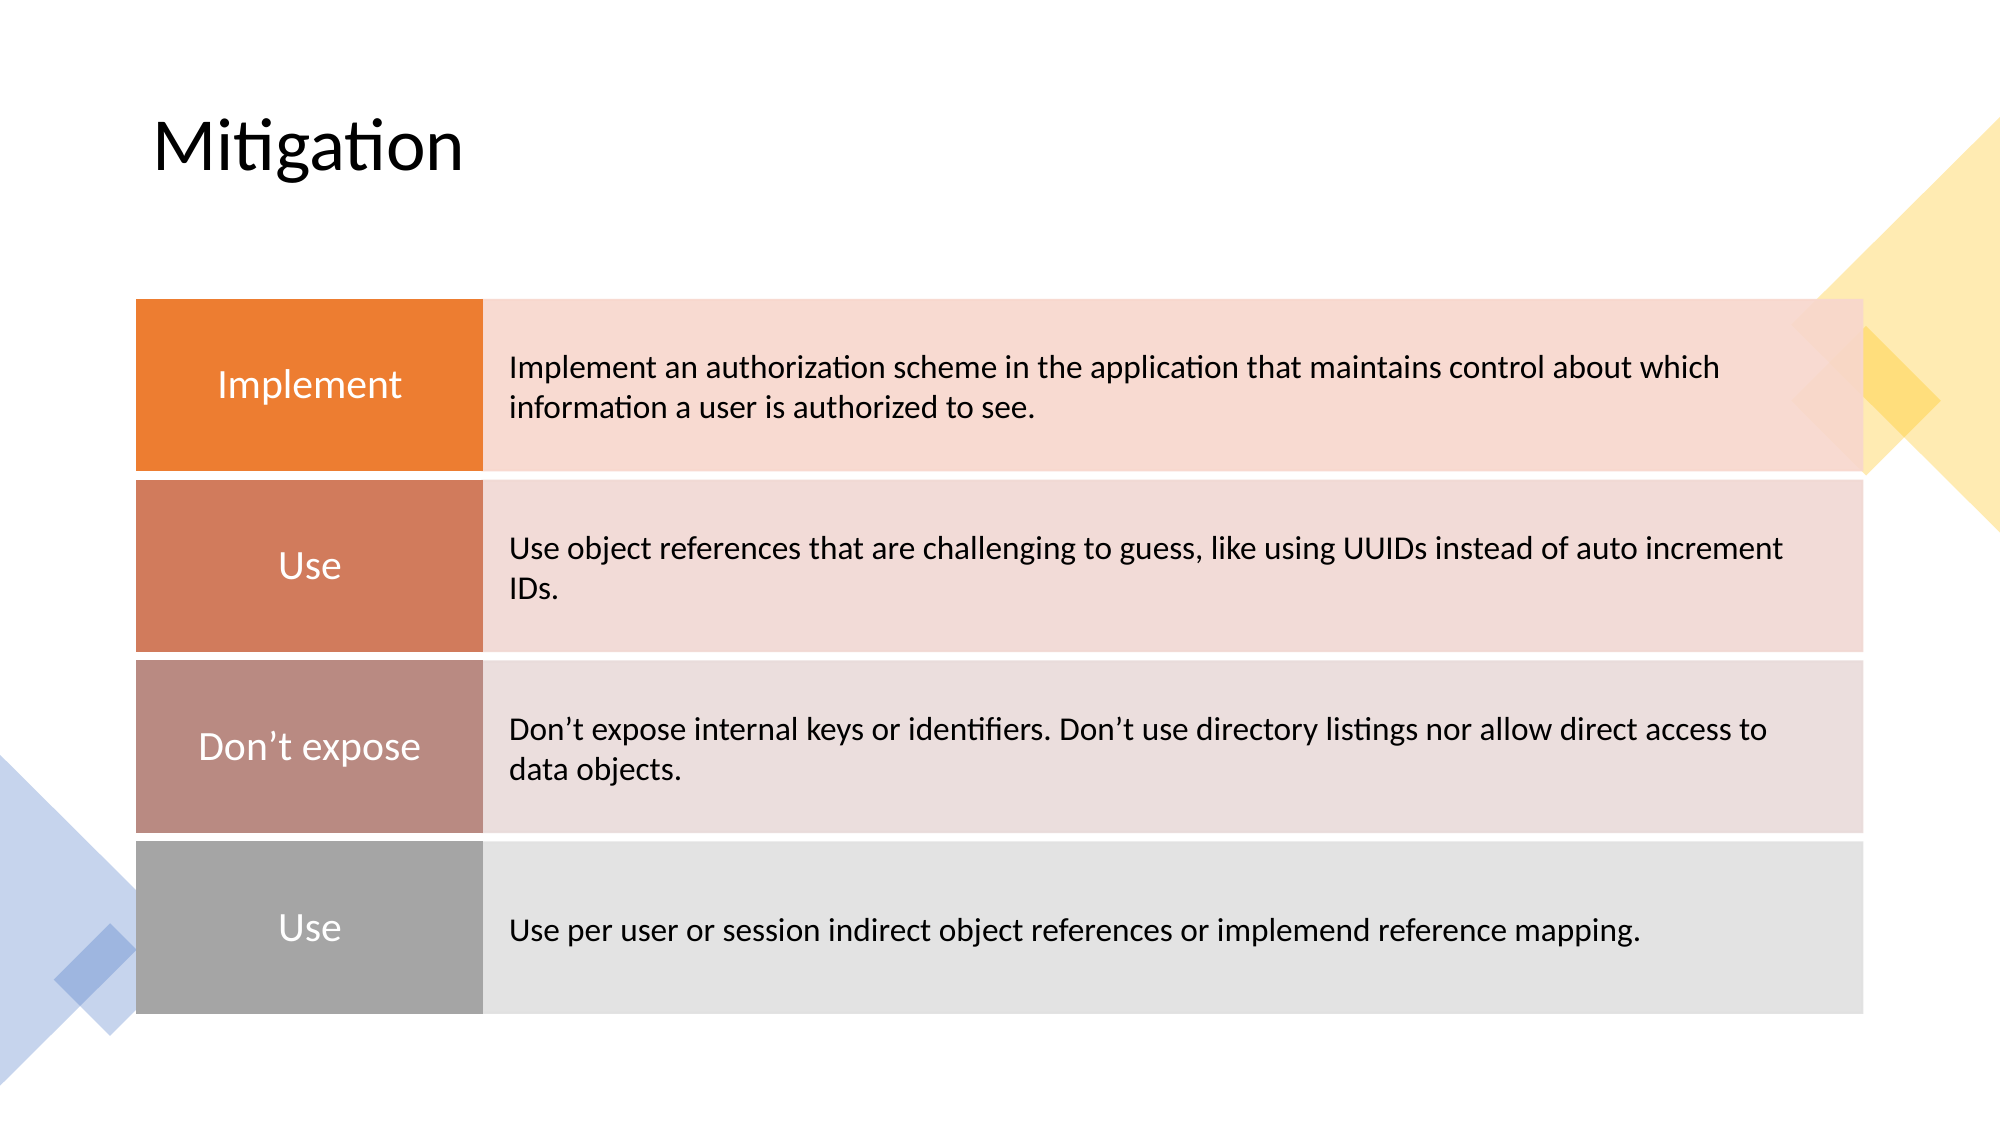

# Mitigation

Implement an authorization scheme in the application that maintains control about which information a user is authorized to see.
Implement
Use object references that are challenging to guess, like using UUIDs instead of auto increment IDs.
Use
Don’t expose internal keys or identifiers. Don’t use directory listings nor allow direct access to data objects.
Don’t expose
Use per user or session indirect object references or implemend reference mapping.
Use